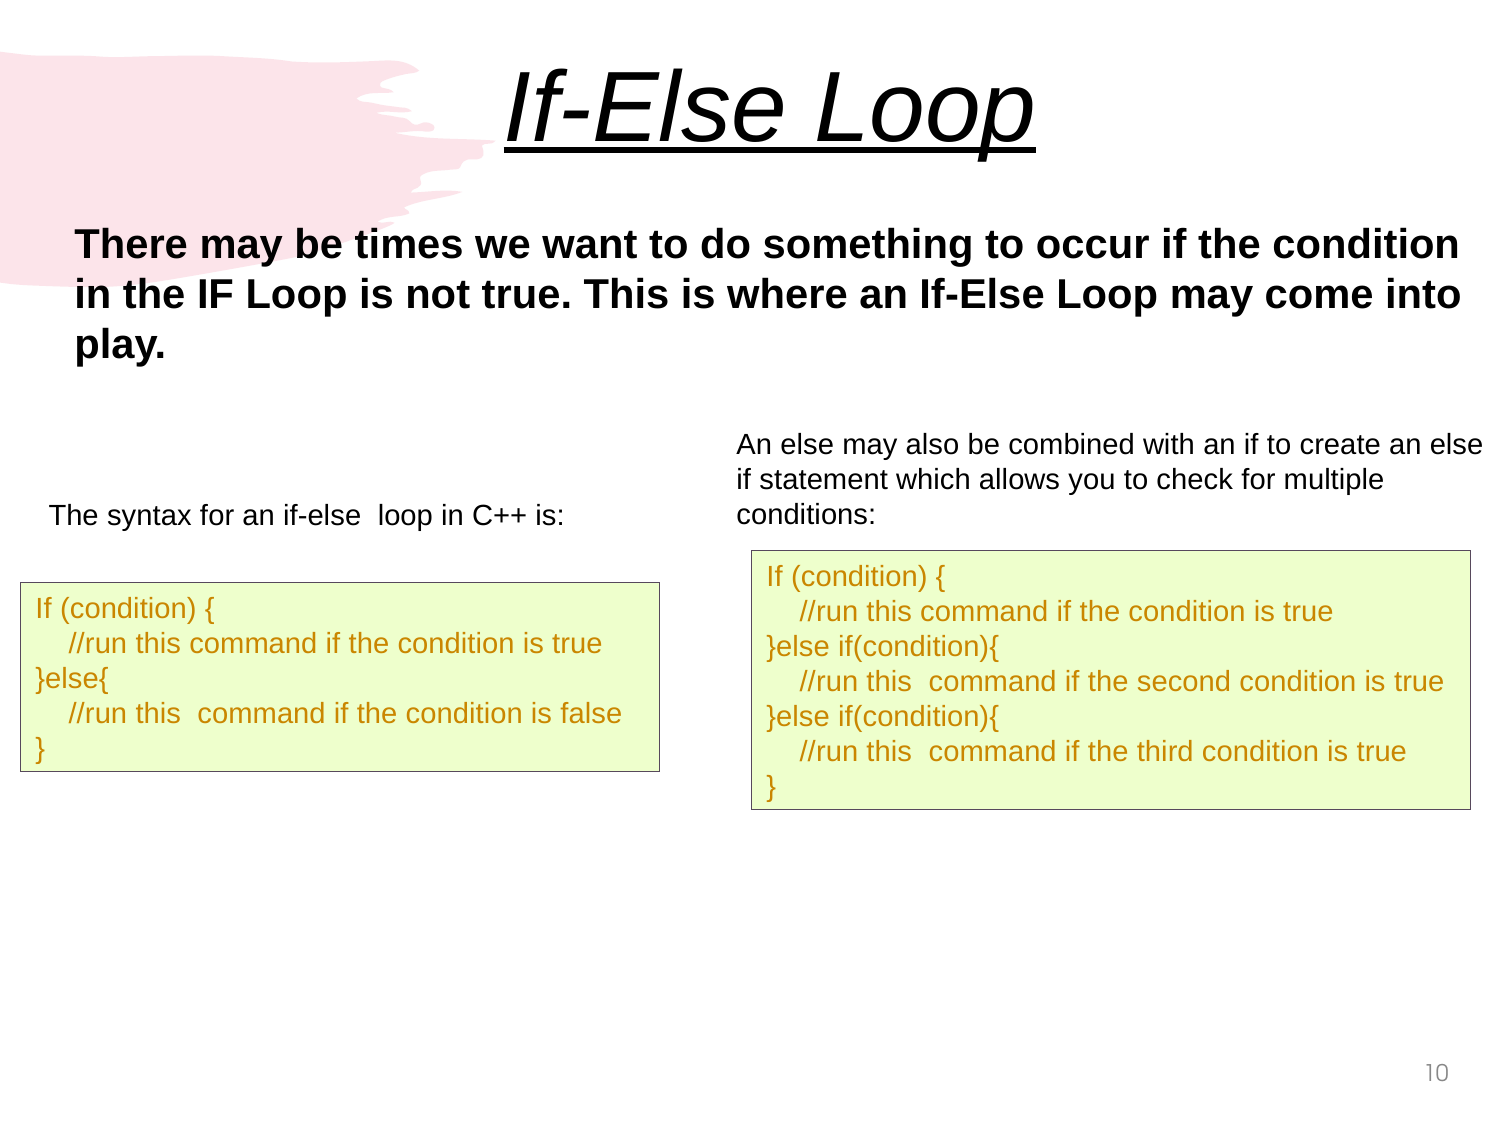

# If-Else Loop
There may be times we want to do something to occur if the condition in the IF Loop is not true. This is where an If-Else Loop may come into play.
An else may also be combined with an if to create an else if statement which allows you to check for multiple conditions:
The syntax for an if-else  loop in C++ is:
If (condition) {
    //run this command if the condition is true
}else if(condition){
    //run this  command if the second condition is true
}else if(condition){
    //run this  command if the third condition is true
}
If (condition) {
    //run this command if the condition is true
}else{
    //run this  command if the condition is false
}
10